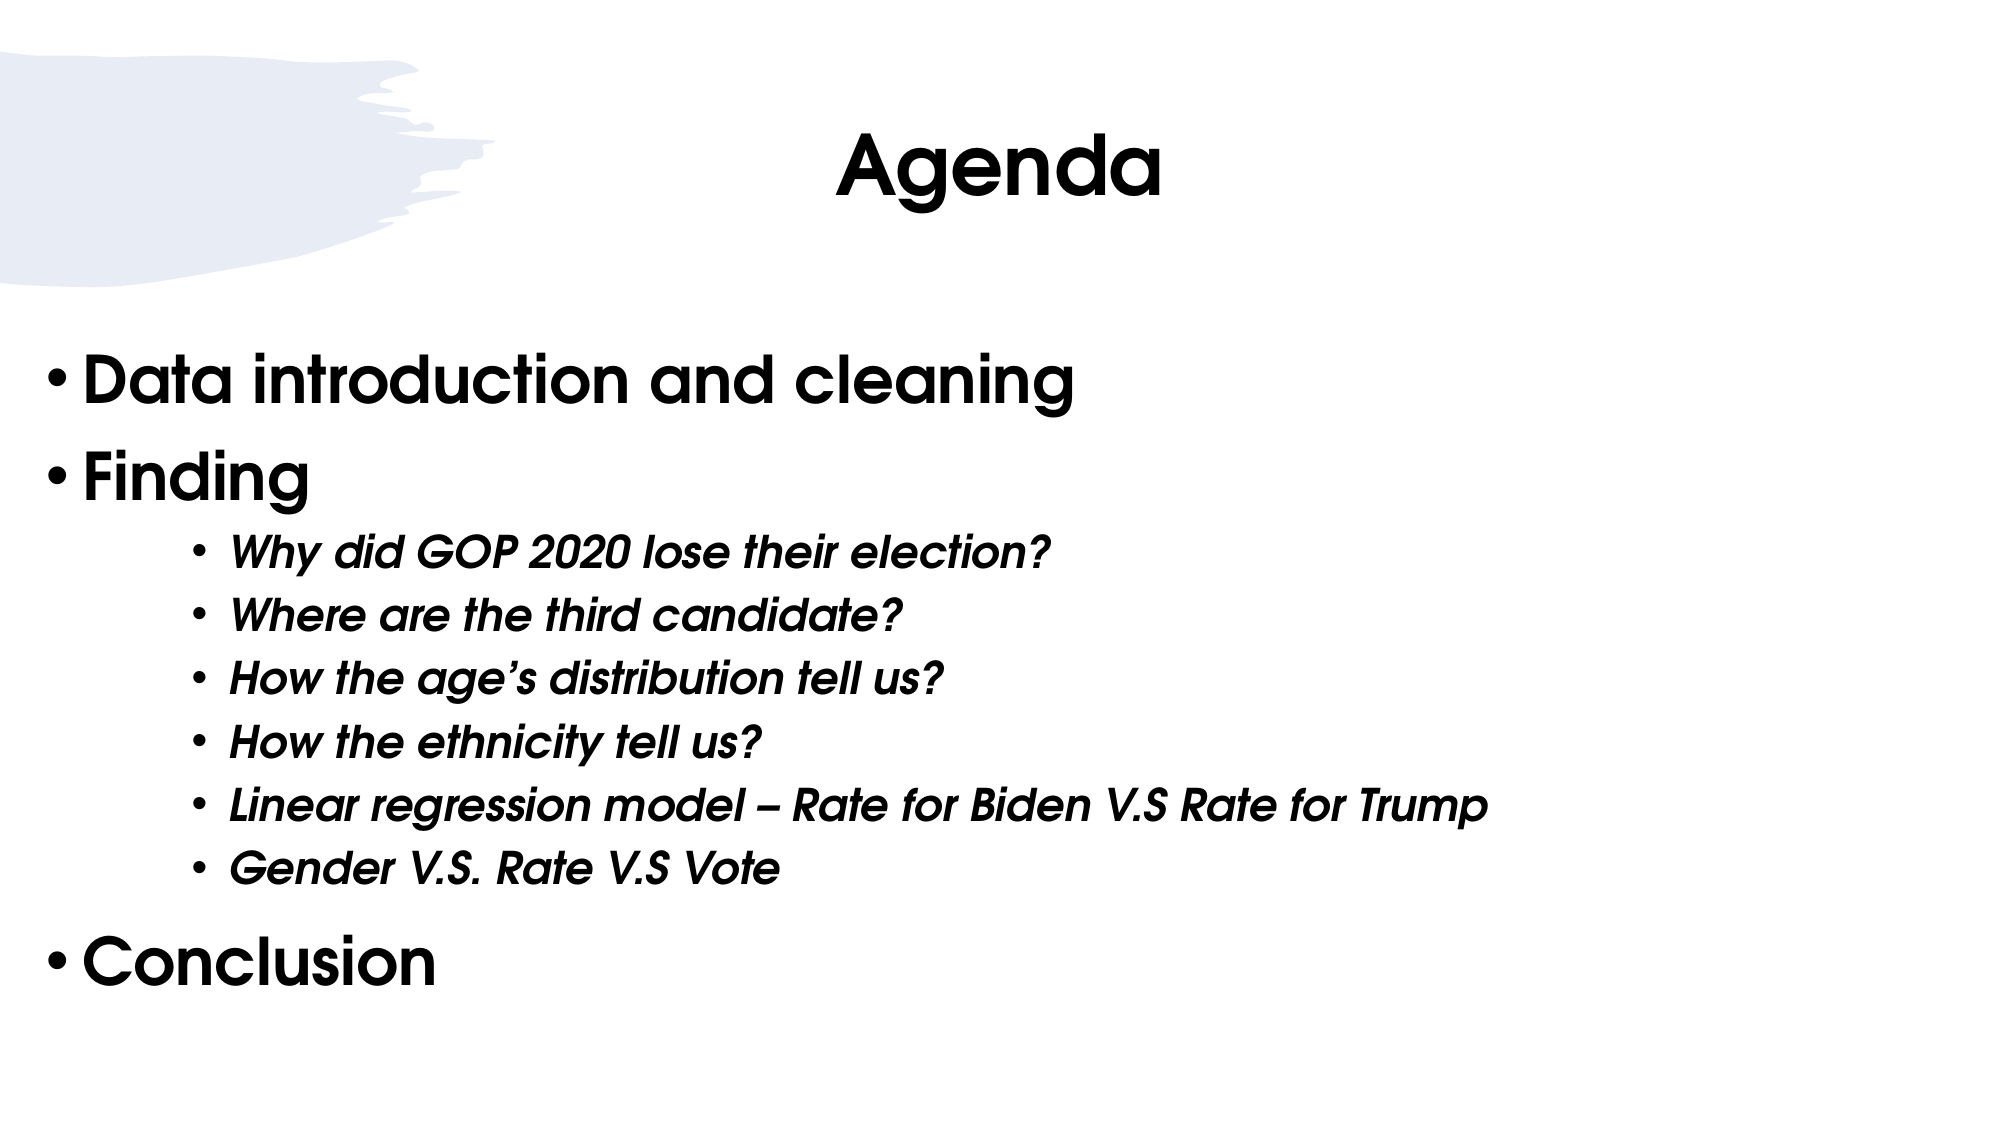

# Agenda
Data introduction and cleaning
Finding
Why did GOP 2020 lose their election?
Where are the third candidate?
How the age’s distribution tell us?
How the ethnicity tell us?
Linear regression model – Rate for Biden V.S Rate for Trump
Gender V.S. Rate V.S Vote
Conclusion